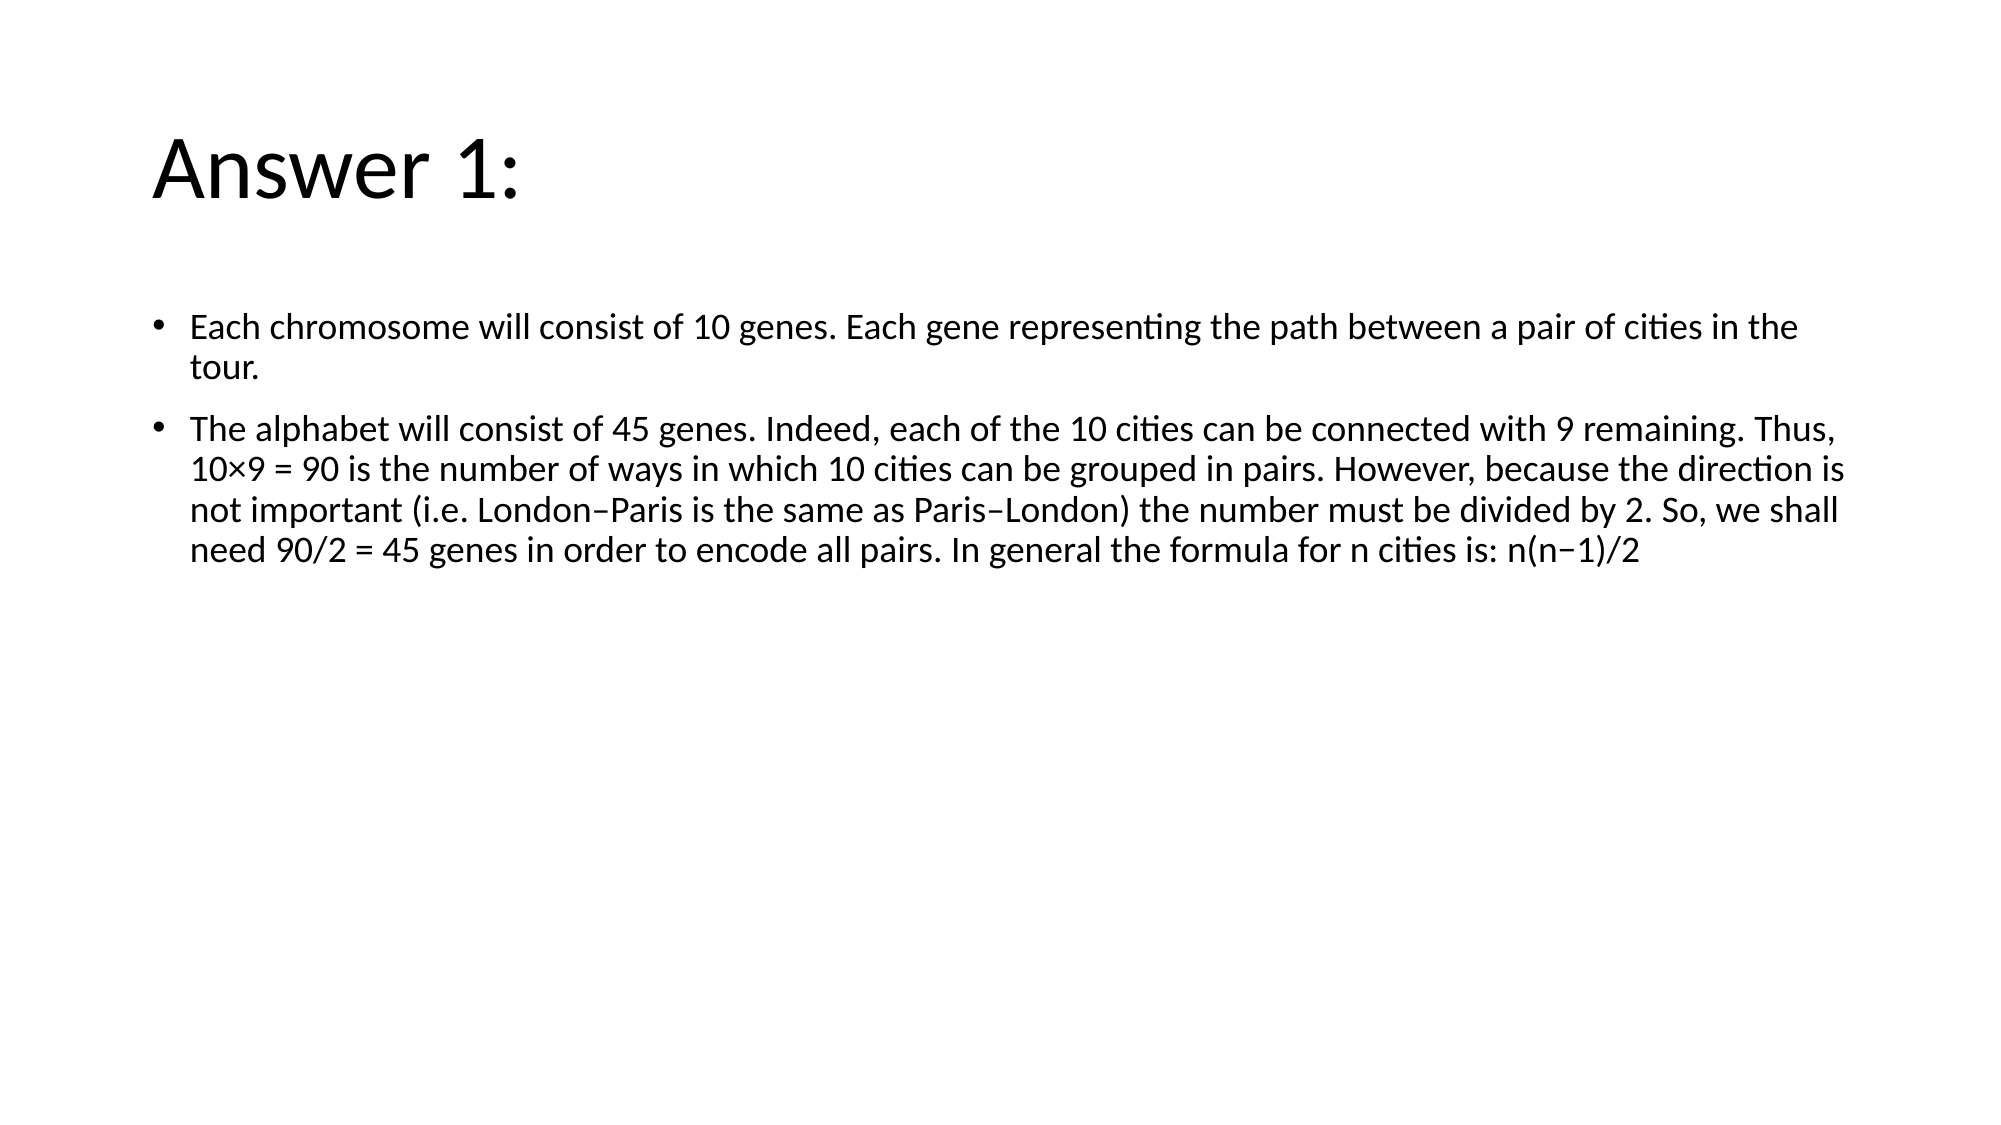

# Answer 1:
Each chromosome will consist of 10 genes. Each gene representing the path between a pair of cities in the tour.
The alphabet will consist of 45 genes. Indeed, each of the 10 cities can be connected with 9 remaining. Thus, 10×9 = 90 is the number of ways in which 10 cities can be grouped in pairs. However, because the direction is not important (i.e. London–Paris is the same as Paris–London) the number must be divided by 2. So, we shall need 90/2 = 45 genes in order to encode all pairs. In general the formula for n cities is: n(n−1)/2